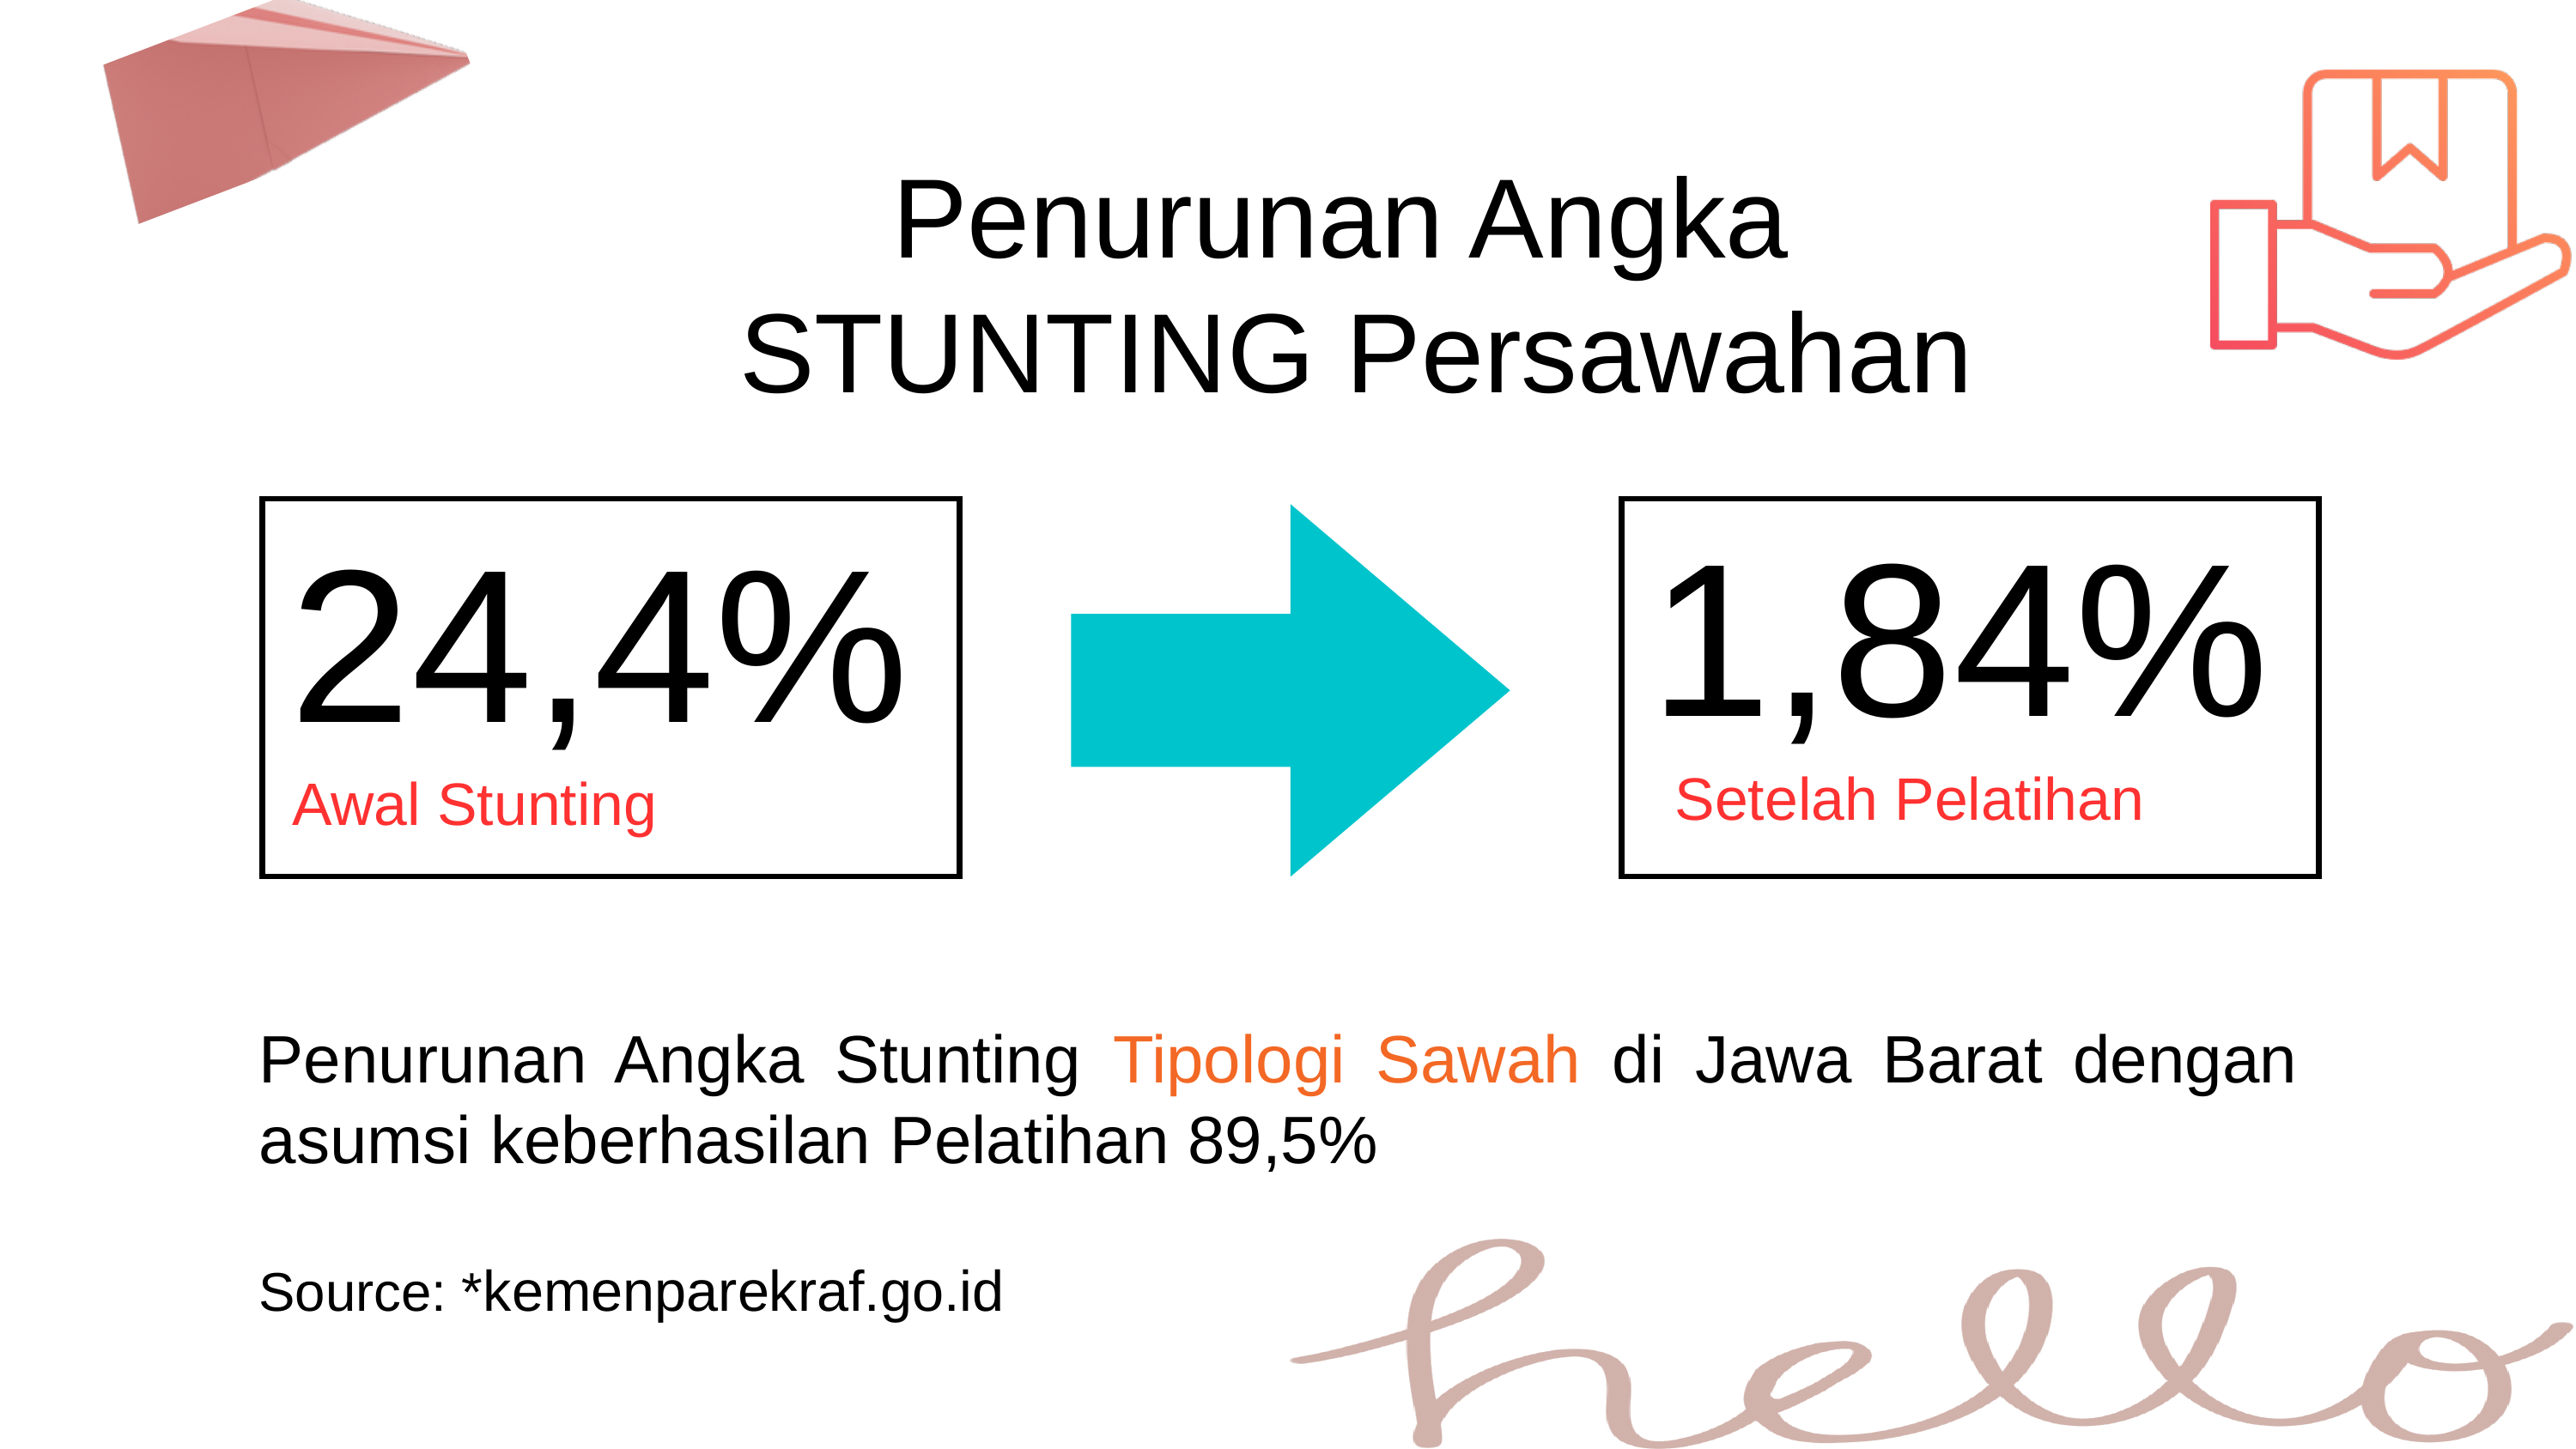

Penurunan Angka
STUNTING Persawahan

1,84%

24,4%

Setelah Pelatihan
Awal Stunting
Penurunan Angka Stunting Tipologi Sawah di Jawa Barat dengan asumsi keberhasilan Pelatihan 89,5%

Source: *kemenparekraf.go.id